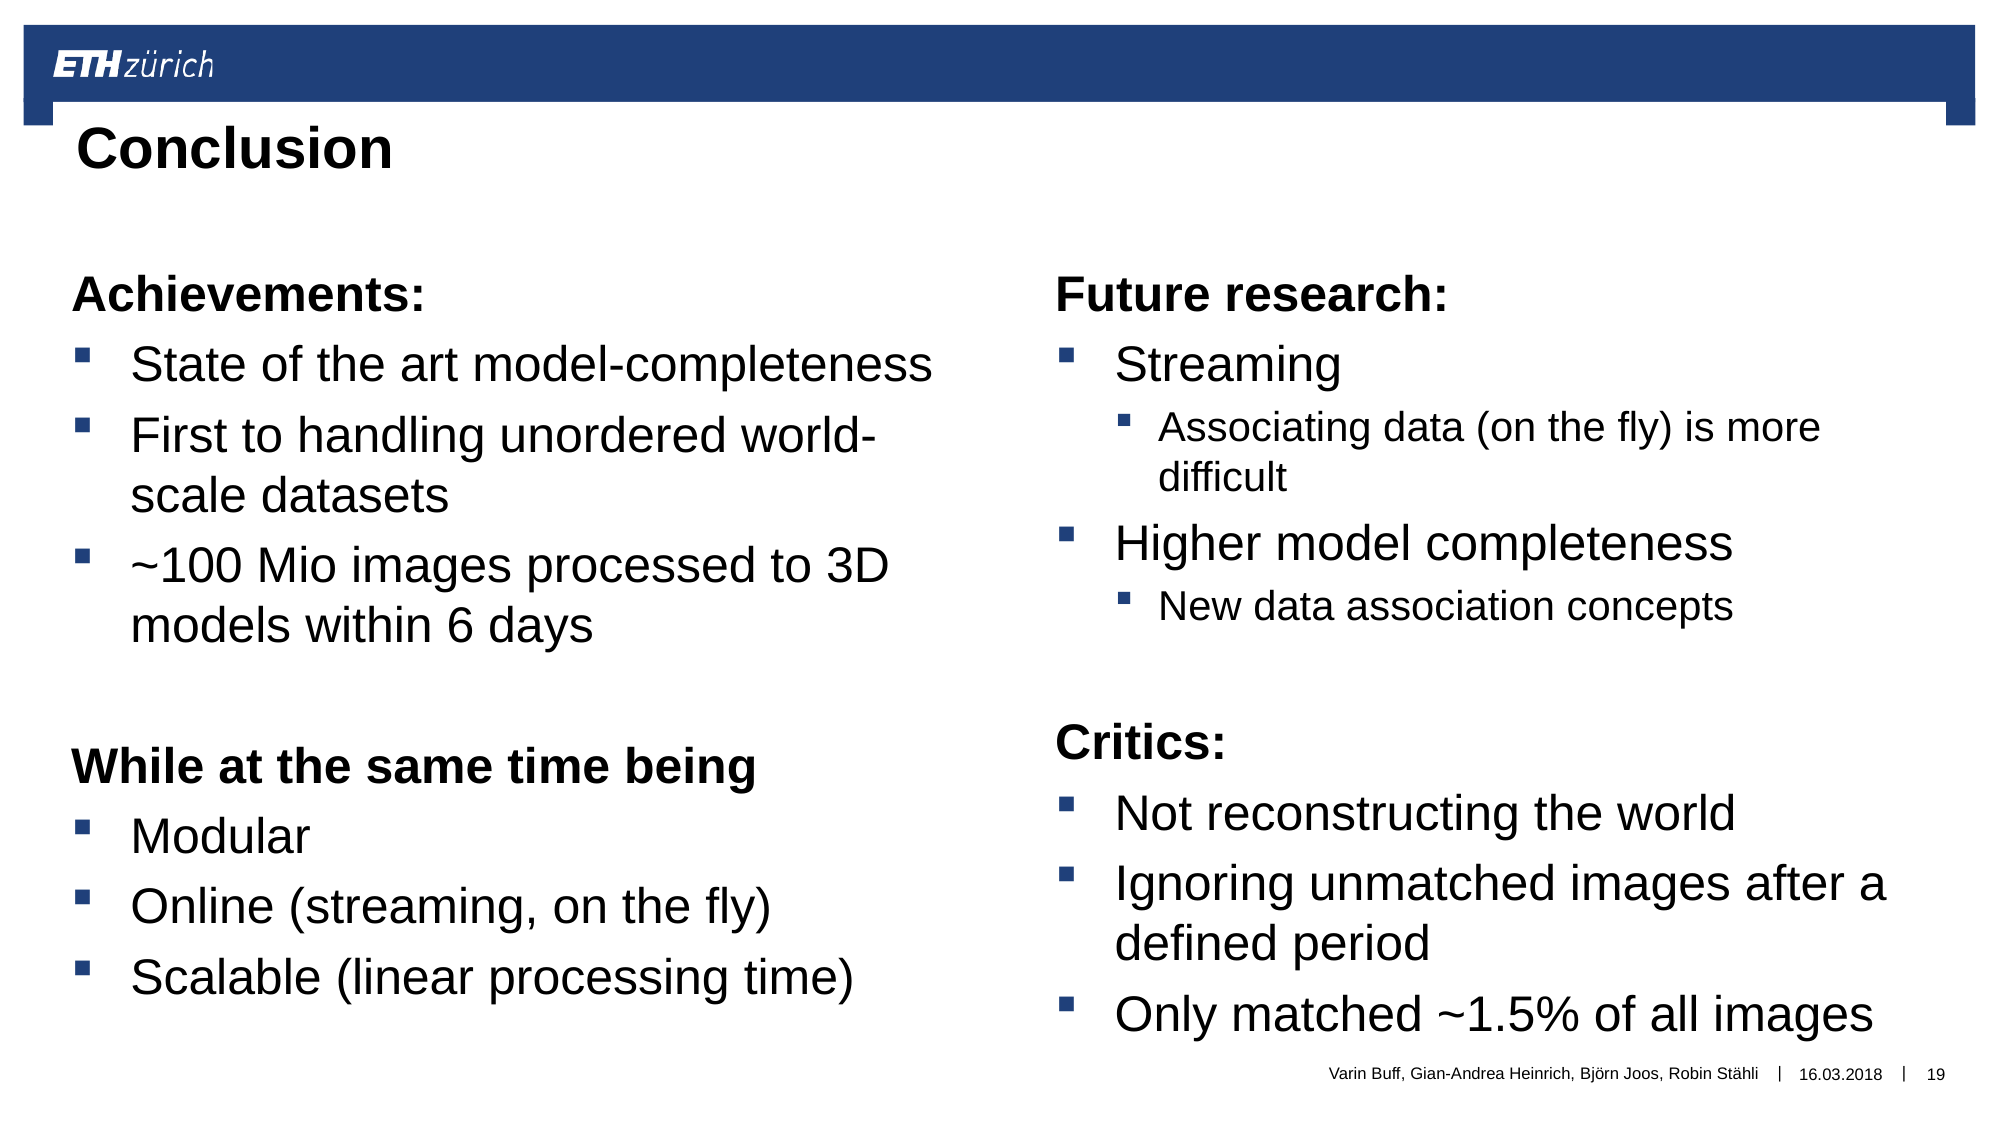

# Conclusion
Achievements:
State of the art model-completeness
First to handling unordered world-scale datasets
~100 Mio images processed to 3D models within 6 days

While at the same time being
Modular
Online (streaming, on the fly)
Scalable (linear processing time)
Future research:
Streaming
Associating data (on the fly) is more difficult
Higher model completeness
New data association concepts

Critics:
Not reconstructing the world
Ignoring unmatched images after a defined period
Only matched ~1.5% of all images
Varin Buff, Gian-Andrea Heinrich, Björn Joos, Robin Stähli
16.03.2018
19